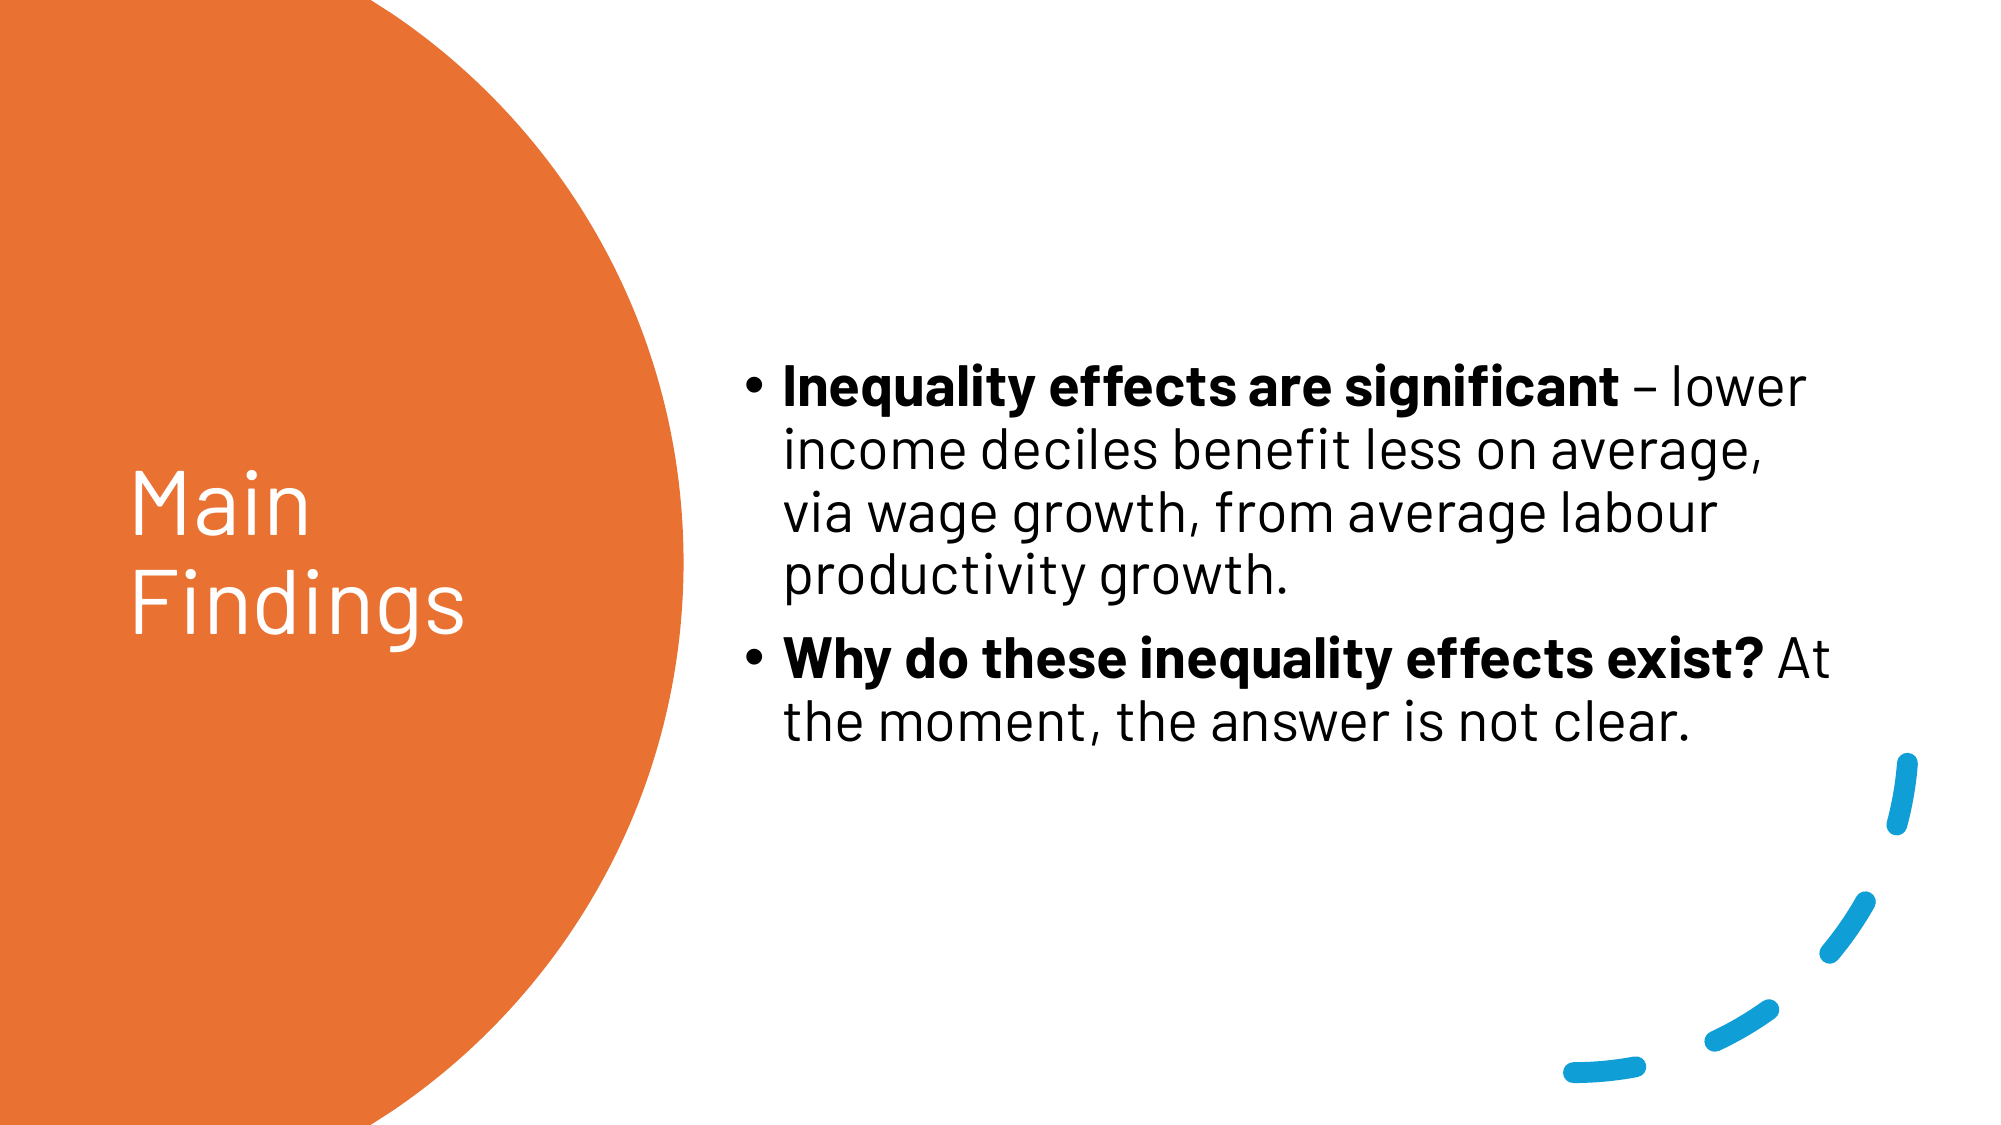

Inequality effects are significant – lower income deciles benefit less on average, via wage growth, from average labour productivity growth.
Why do these inequality effects exist? At the moment, the answer is not clear.
# Main Findings